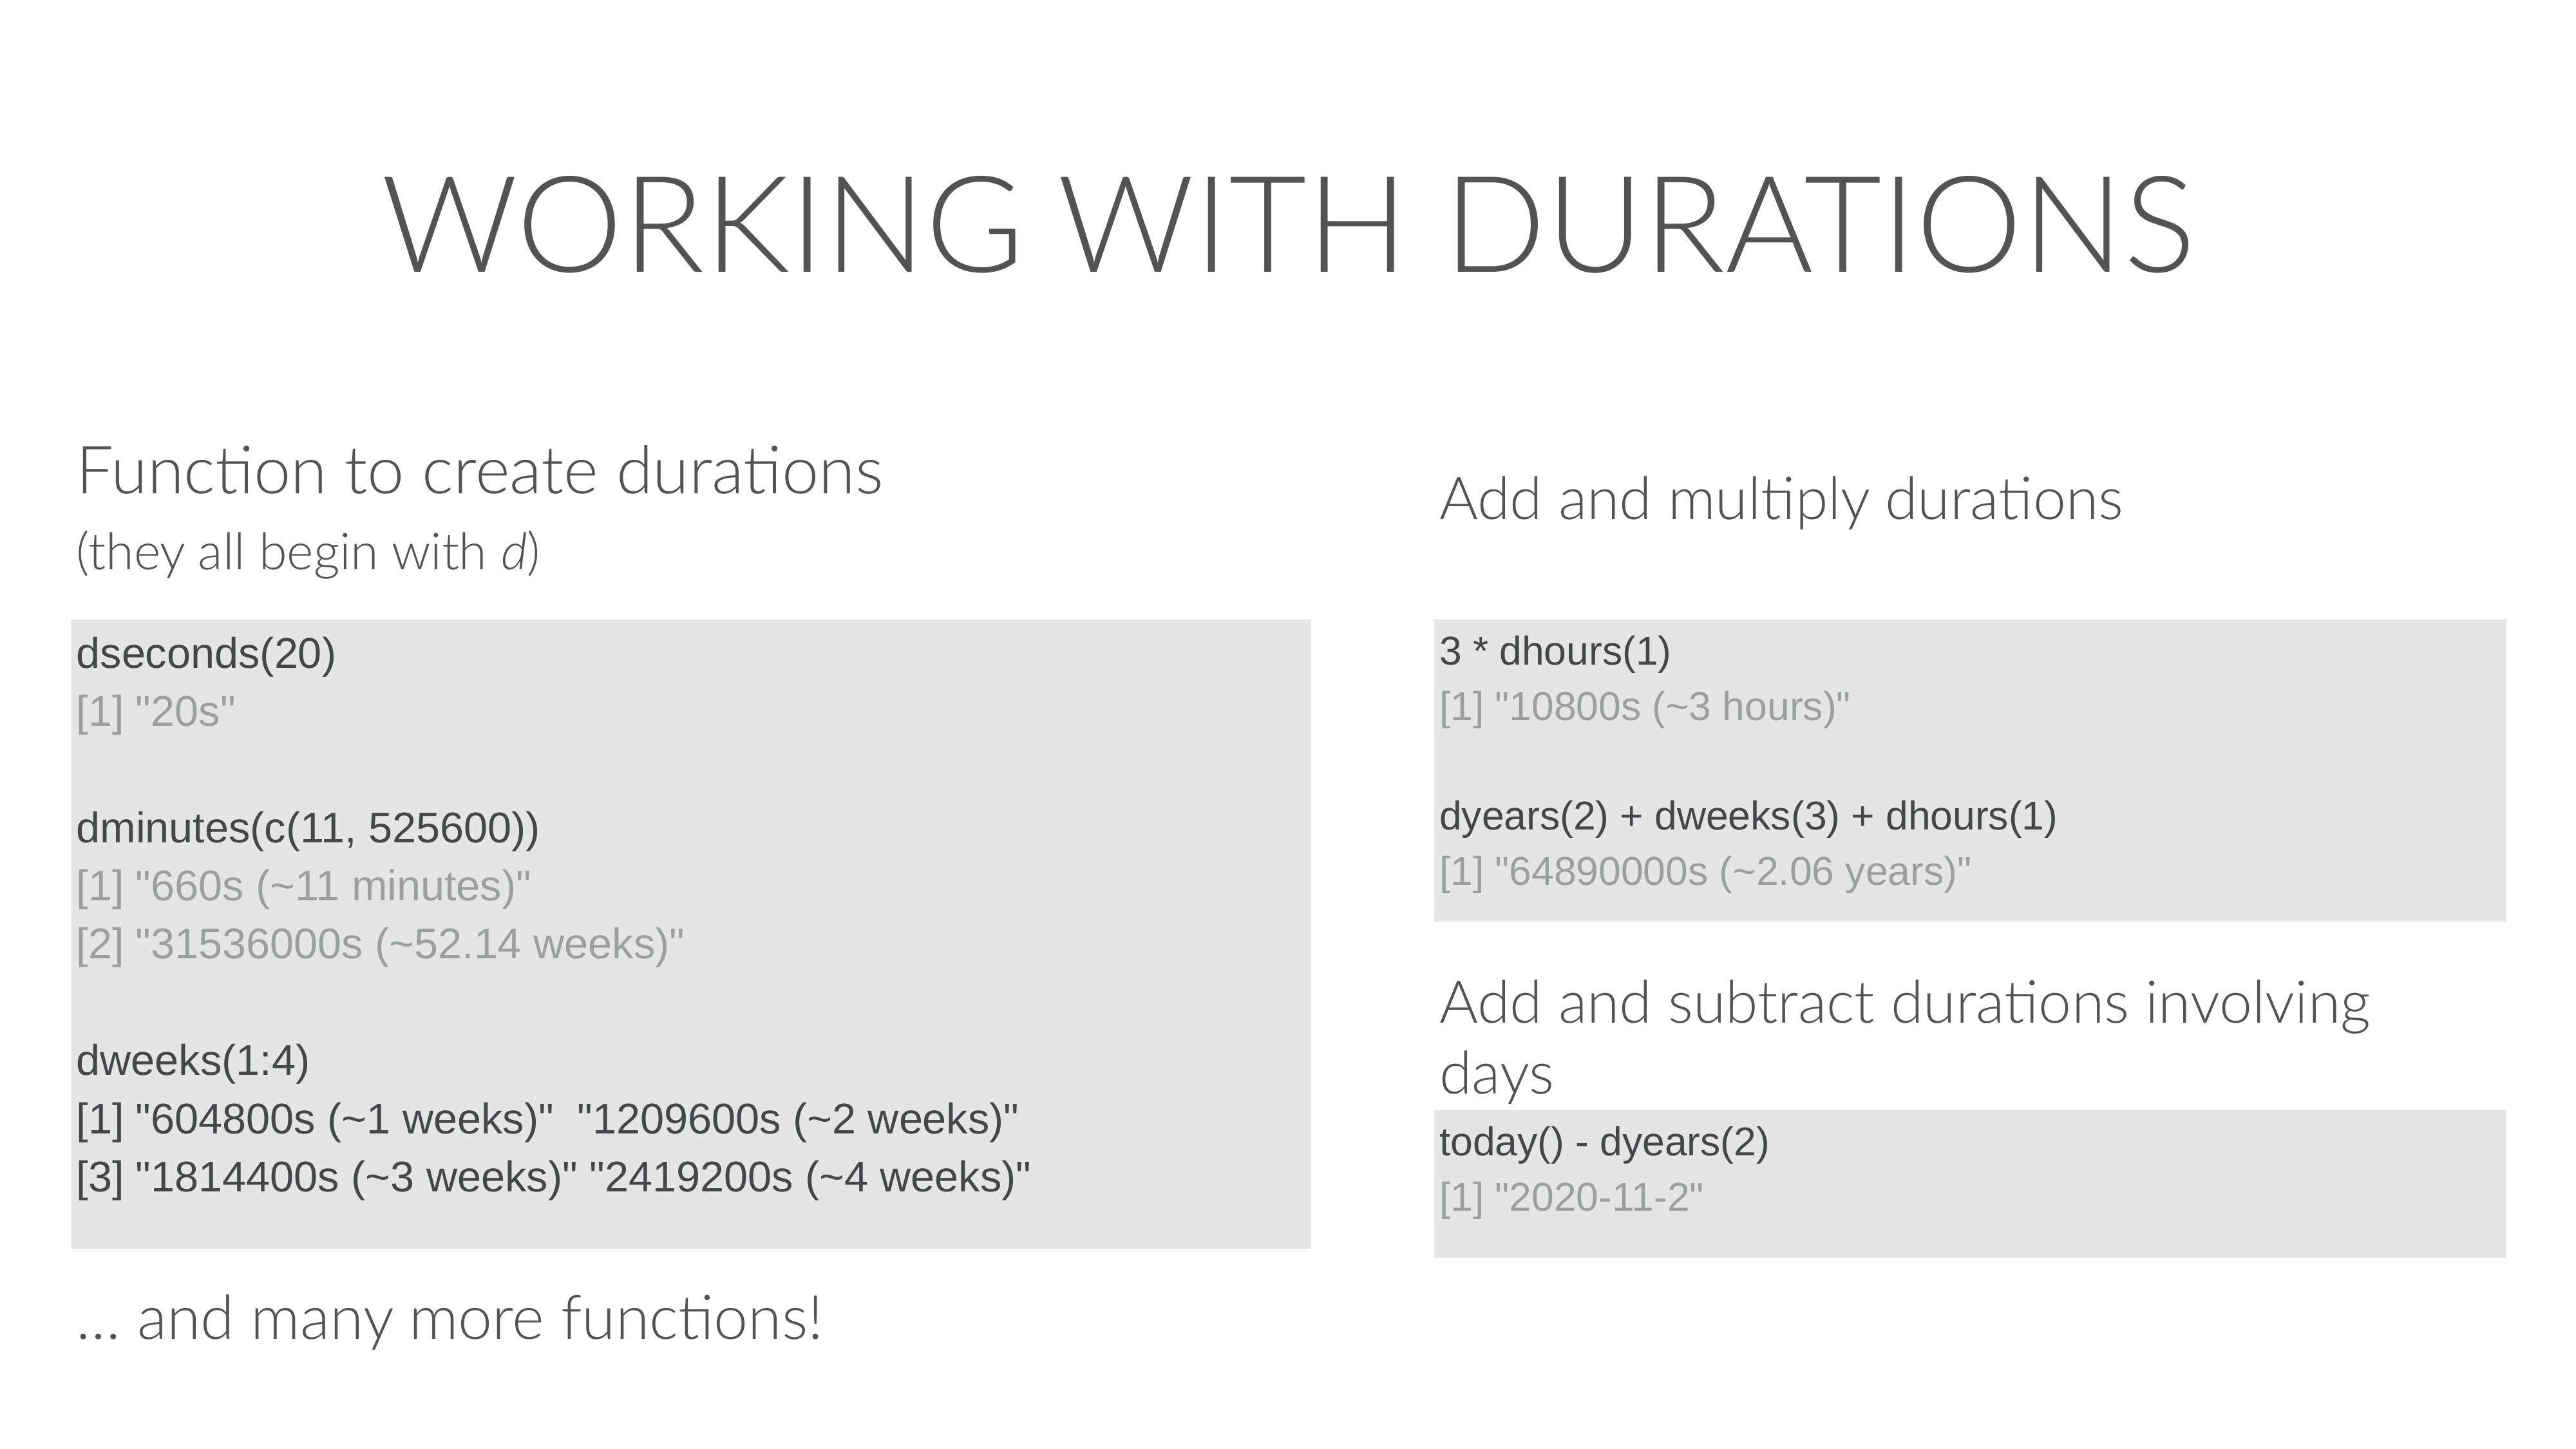

# Working with DURATIONS

Function to create durations
(they all begin with d)

Add and multiply durations
dseconds(20)
[1] "20s"

dminutes(c(11, 525600))
[1] "660s (~11 minutes)"
[2] "31536000s (~52.14 weeks)"

dweeks(1:4)
[1] "604800s (~1 weeks)"  "1209600s (~2 weeks)"
[3] "1814400s (~3 weeks)" "2419200s (~4 weeks)"
3 * dhours(1)
[1] "10800s (~3 hours)"

dyears(2) + dweeks(3) + dhours(1)
[1] "64890000s (~2.06 years)"

Add and subtract durations involving days
today() - dyears(2)
[1] "2020-11-2"
… and many more functions!